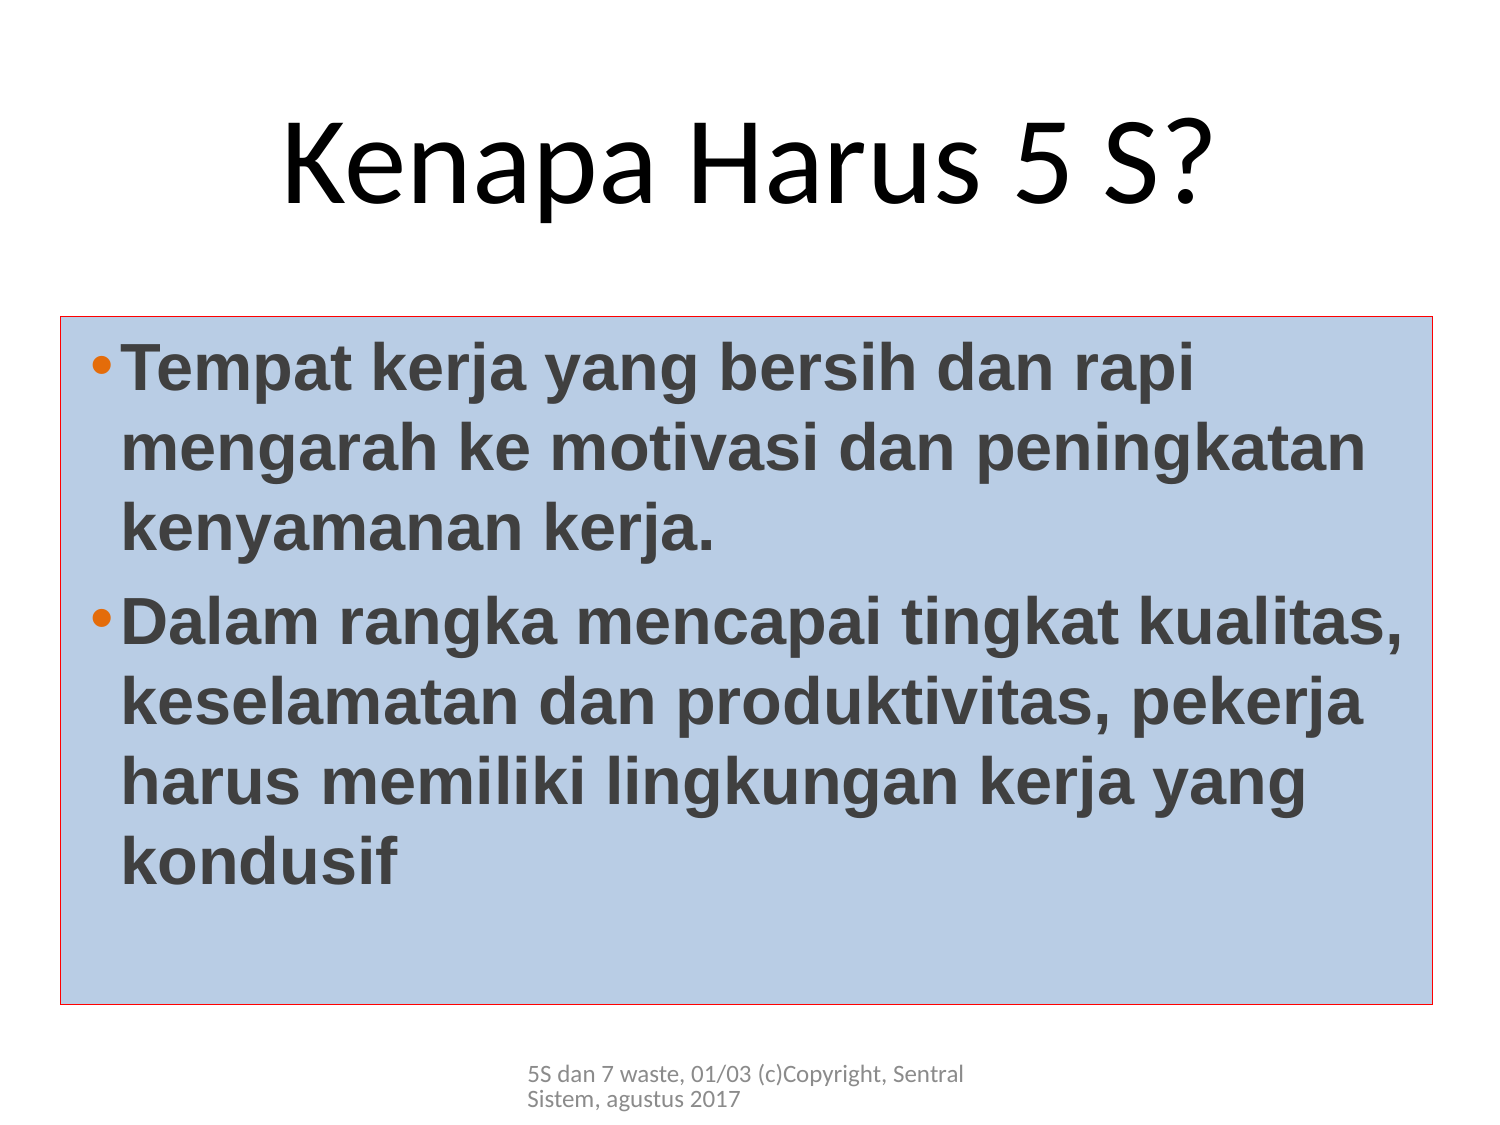

# Kenapa Harus 5 S?
Tempat kerja yang bersih dan rapi mengarah ke motivasi dan peningkatan kenyamanan kerja.
Dalam rangka mencapai tingkat kualitas, keselamatan dan produktivitas, pekerja harus memiliki lingkungan kerja yang kondusif
5S dan 7 waste, 01/03 (c)Copyright, Sentral Sistem, agustus 2017